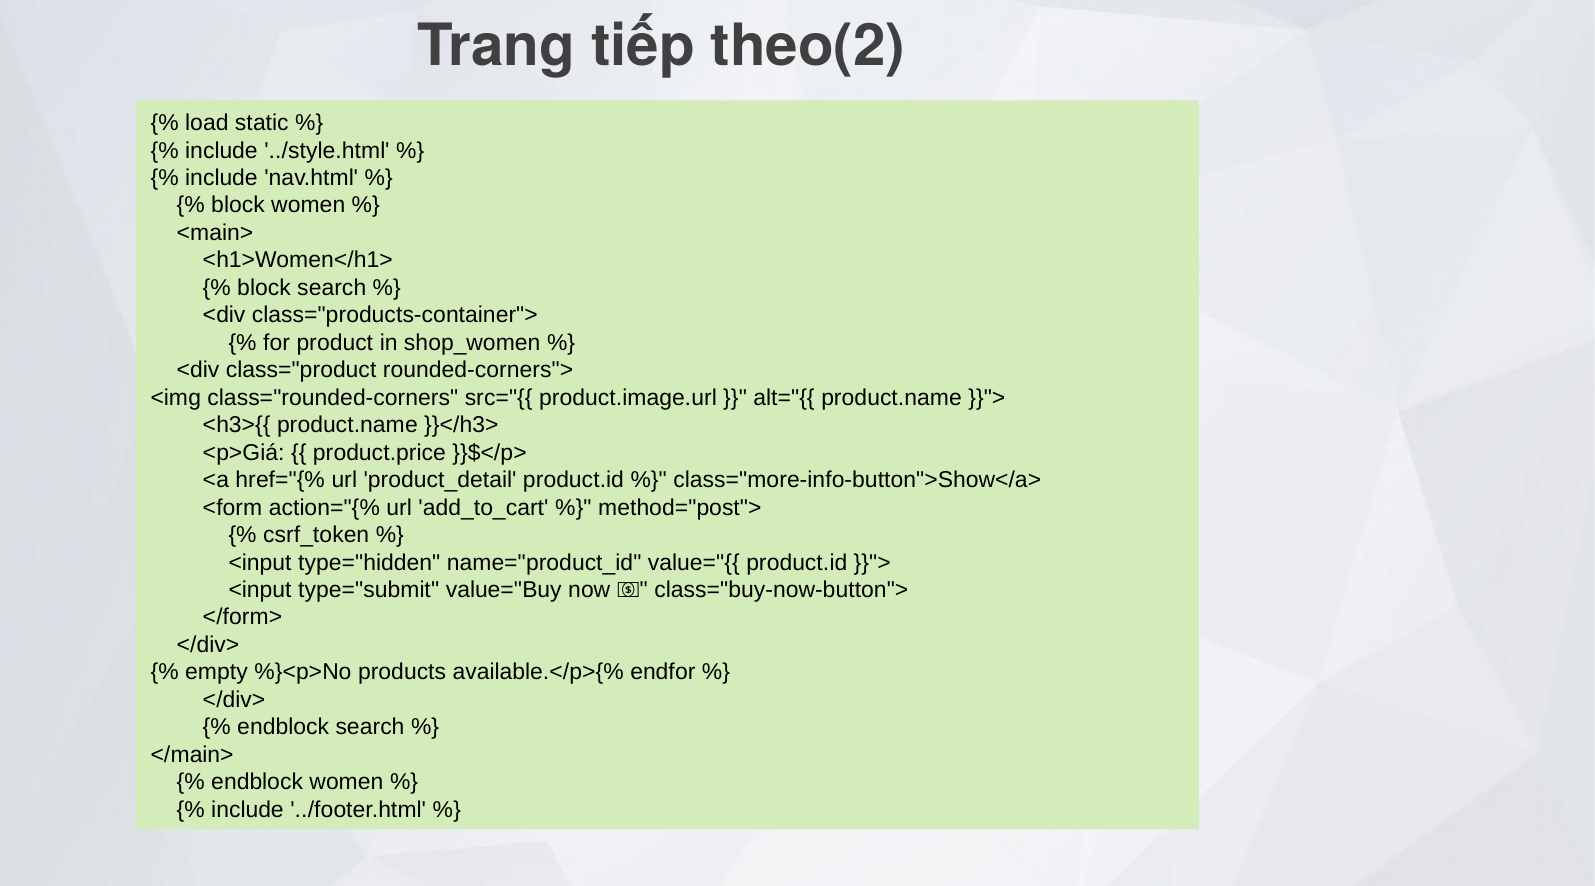

Trang tiếp theo(2)

{% load static %}
{% include '../style.html' %}
{% include 'nav.html' %}
    {% block women %}
    <main>
        <h1>Women</h1>
        {% block search %}
        <div class="products-container">
            {% for product in shop_women %}
    <div class="product rounded-corners">
<img class="rounded-corners" src="{{ product.image.url }}" alt="{{ product.name }}">
        <h3>{{ product.name }}</h3>
        <p>Giá: {{ product.price }}$</p>
        <a href="{% url 'product_detail' product.id %}" class="more-info-button">Show</a>
        <form action="{% url 'add_to_cart' %}" method="post">
            {% csrf_token %}
            <input type="hidden" name="product_id" value="{{ product.id }}">
            <input type="submit" value="Buy now 💵" class="buy-now-button">
        </form>
    </div>
{% empty %}<p>No products available.</p>{% endfor %}
        </div>
        {% endblock search %}
</main>
    {% endblock women %}
    {% include '../footer.html' %}